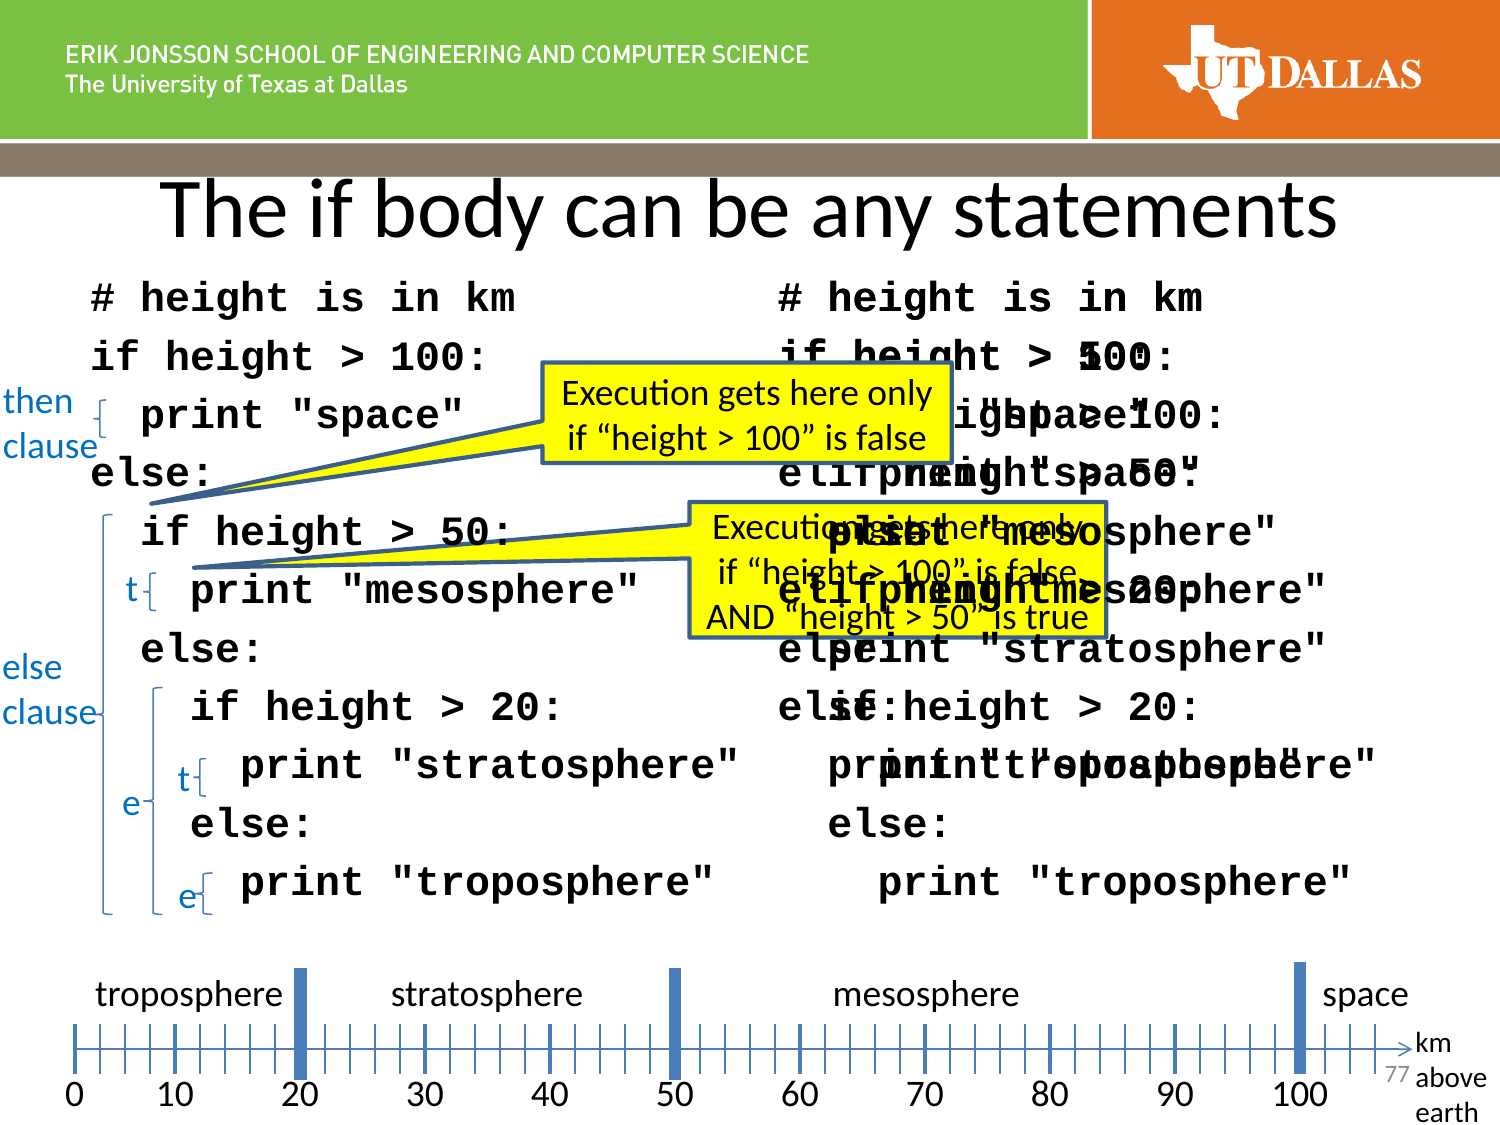

# The if body can be any statements
# height is in km
if height > 100:
  print "space"
else:
  if height > 50:
    print "mesosphere"
  else:
    if height > 20:
      print "stratosphere"
    else:
      print "troposphere"
# height is in km
if height > 100:
  print "space"
elif height > 50:
  print "mesosphere"
elif height > 20:
  print "stratosphere"
else:
  print "troposphere"

# height is in km
if height > 50:
  if height > 100:
    print "space"
  else:
    print "mesosphere"
else:
  if height > 20:
    print "stratosphere"
  else:
    print "troposphere"
Execution gets here only if “height > 100” is false
then
clause

Execution gets here only if “height > 100” is false
AND “height > 50” is true

t

else
clause

t

e
e

troposphere
stratosphere
mesosphere
space
km
above
earth
77
0
10
20
30
40
50
60
70
80
90
100